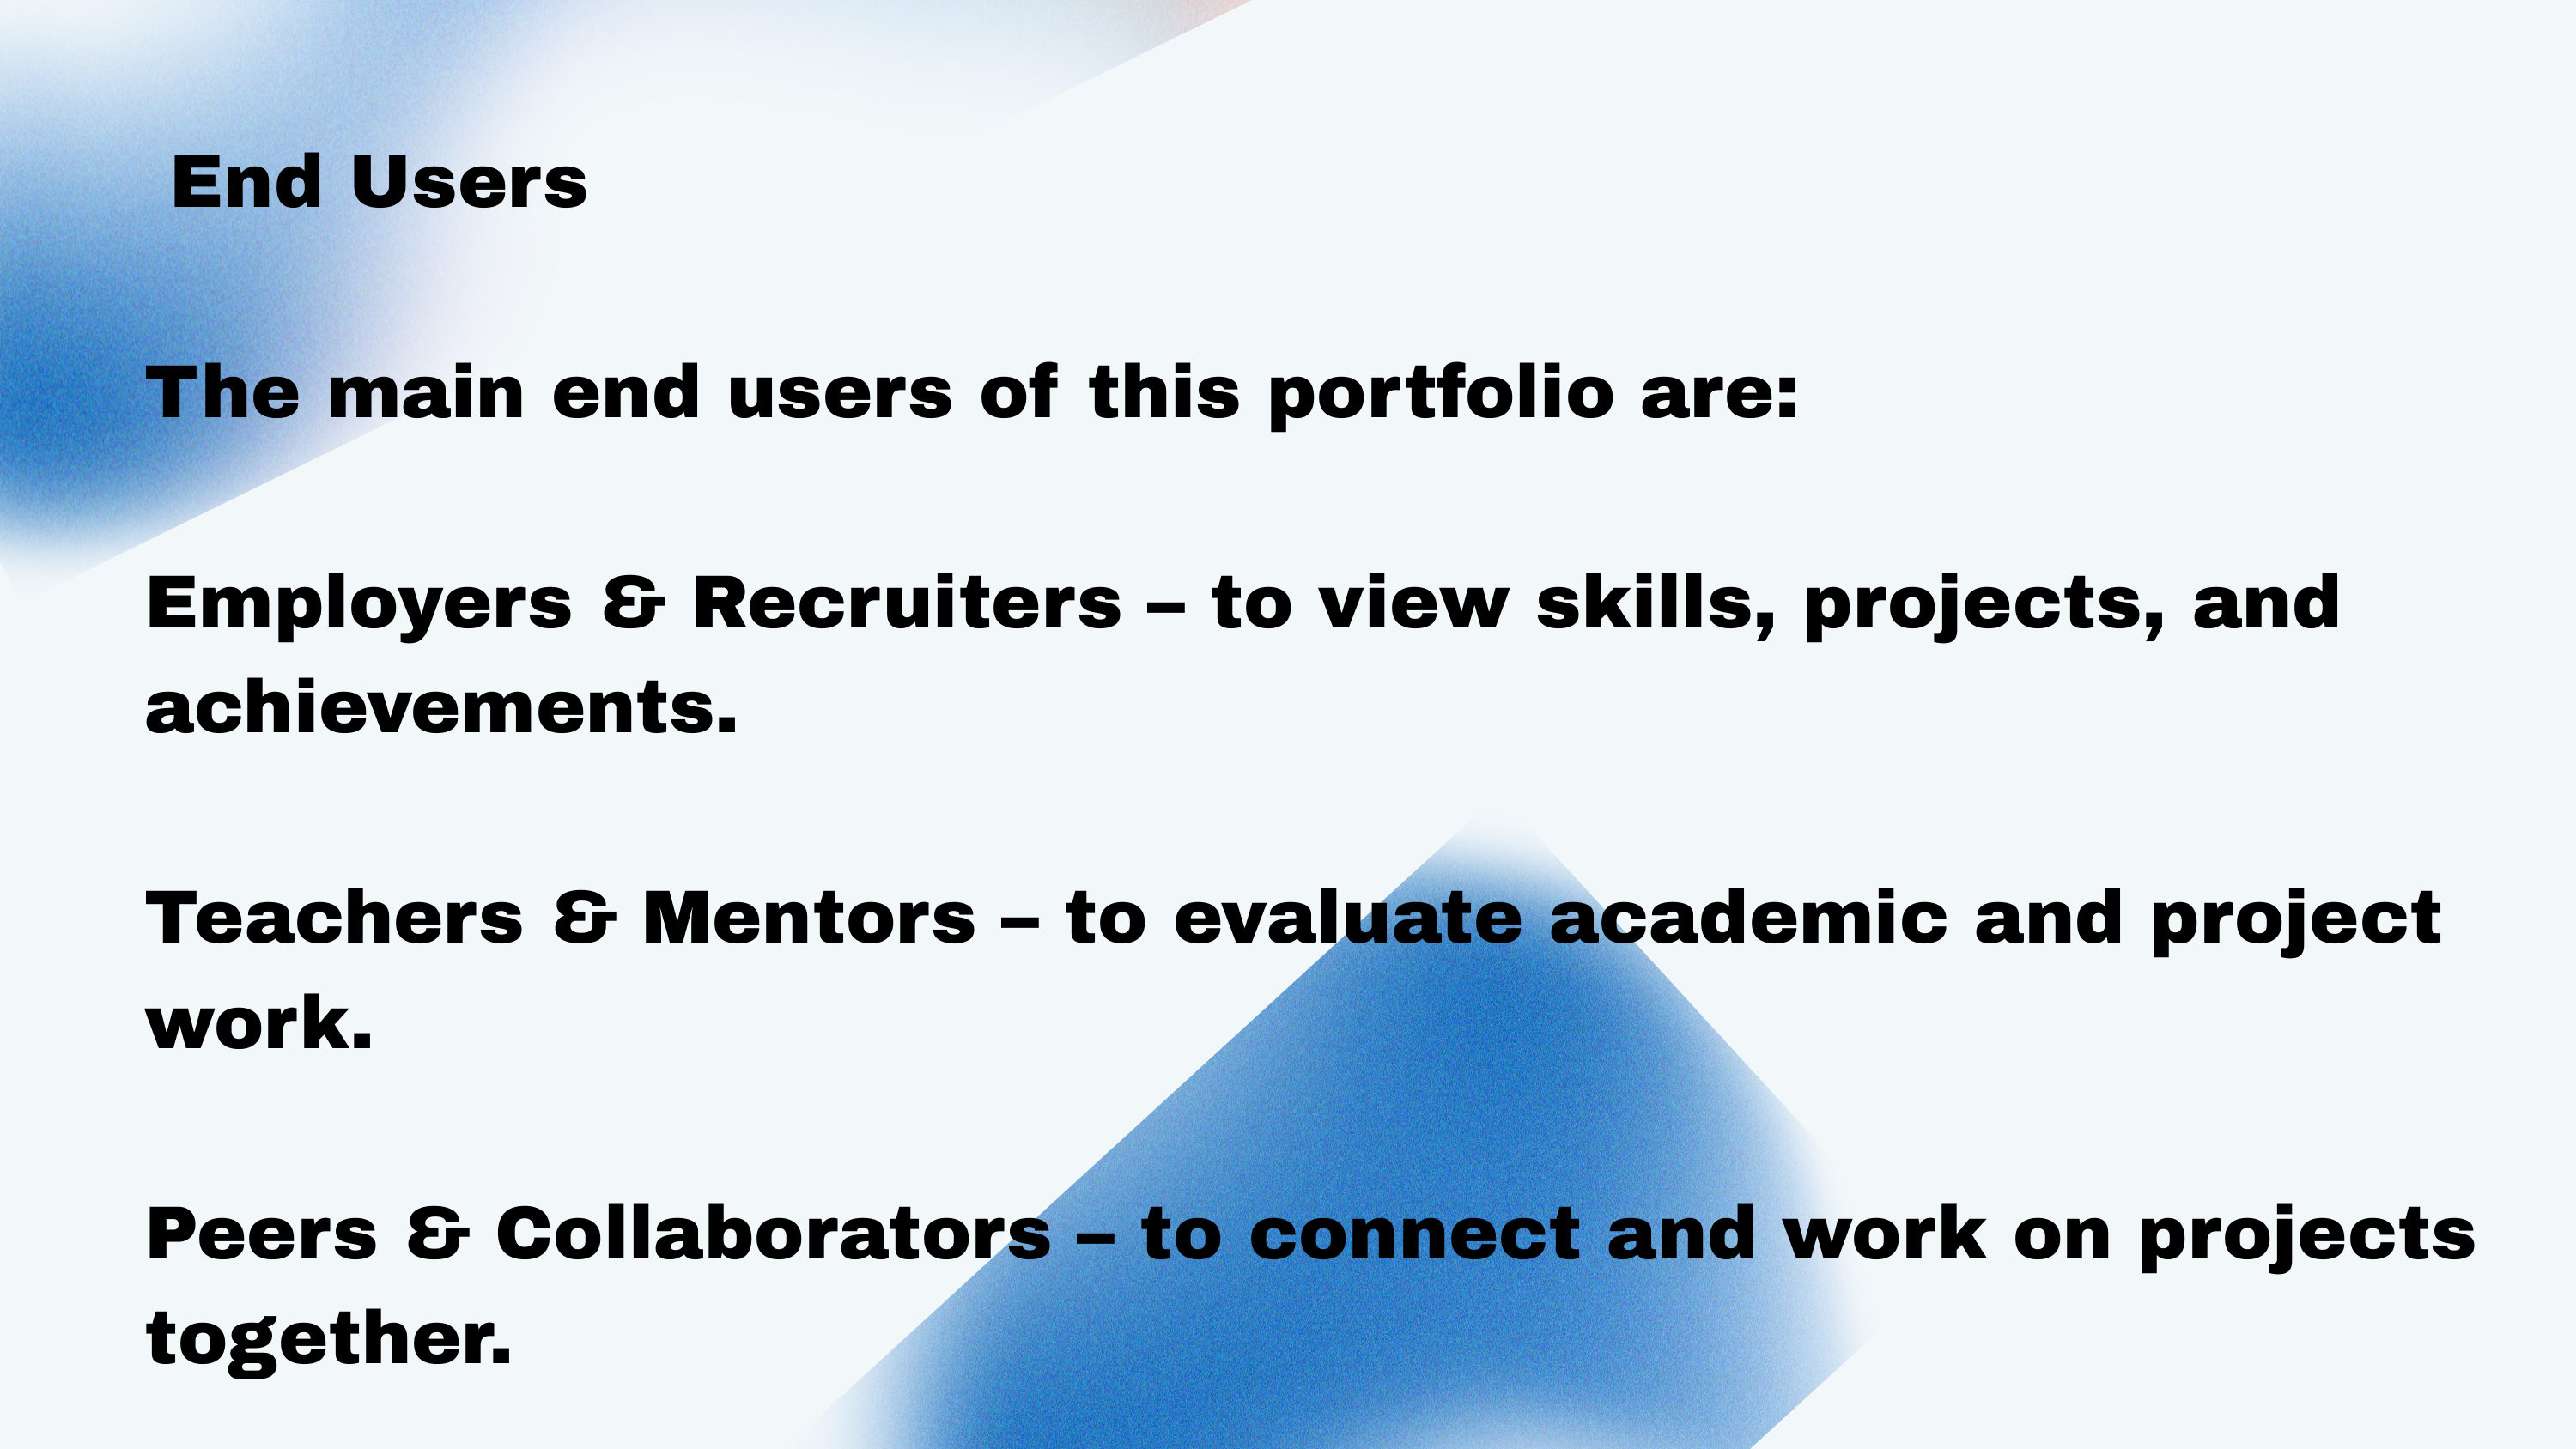

---

 End Users

The main end users of this portfolio are:

Employers & Recruiters – to view skills, projects, and achievements.

Teachers & Mentors – to evaluate academic and project work.

Peers & Collaborators – to connect and work on projects together.

---

Studio Shodwe
Project.